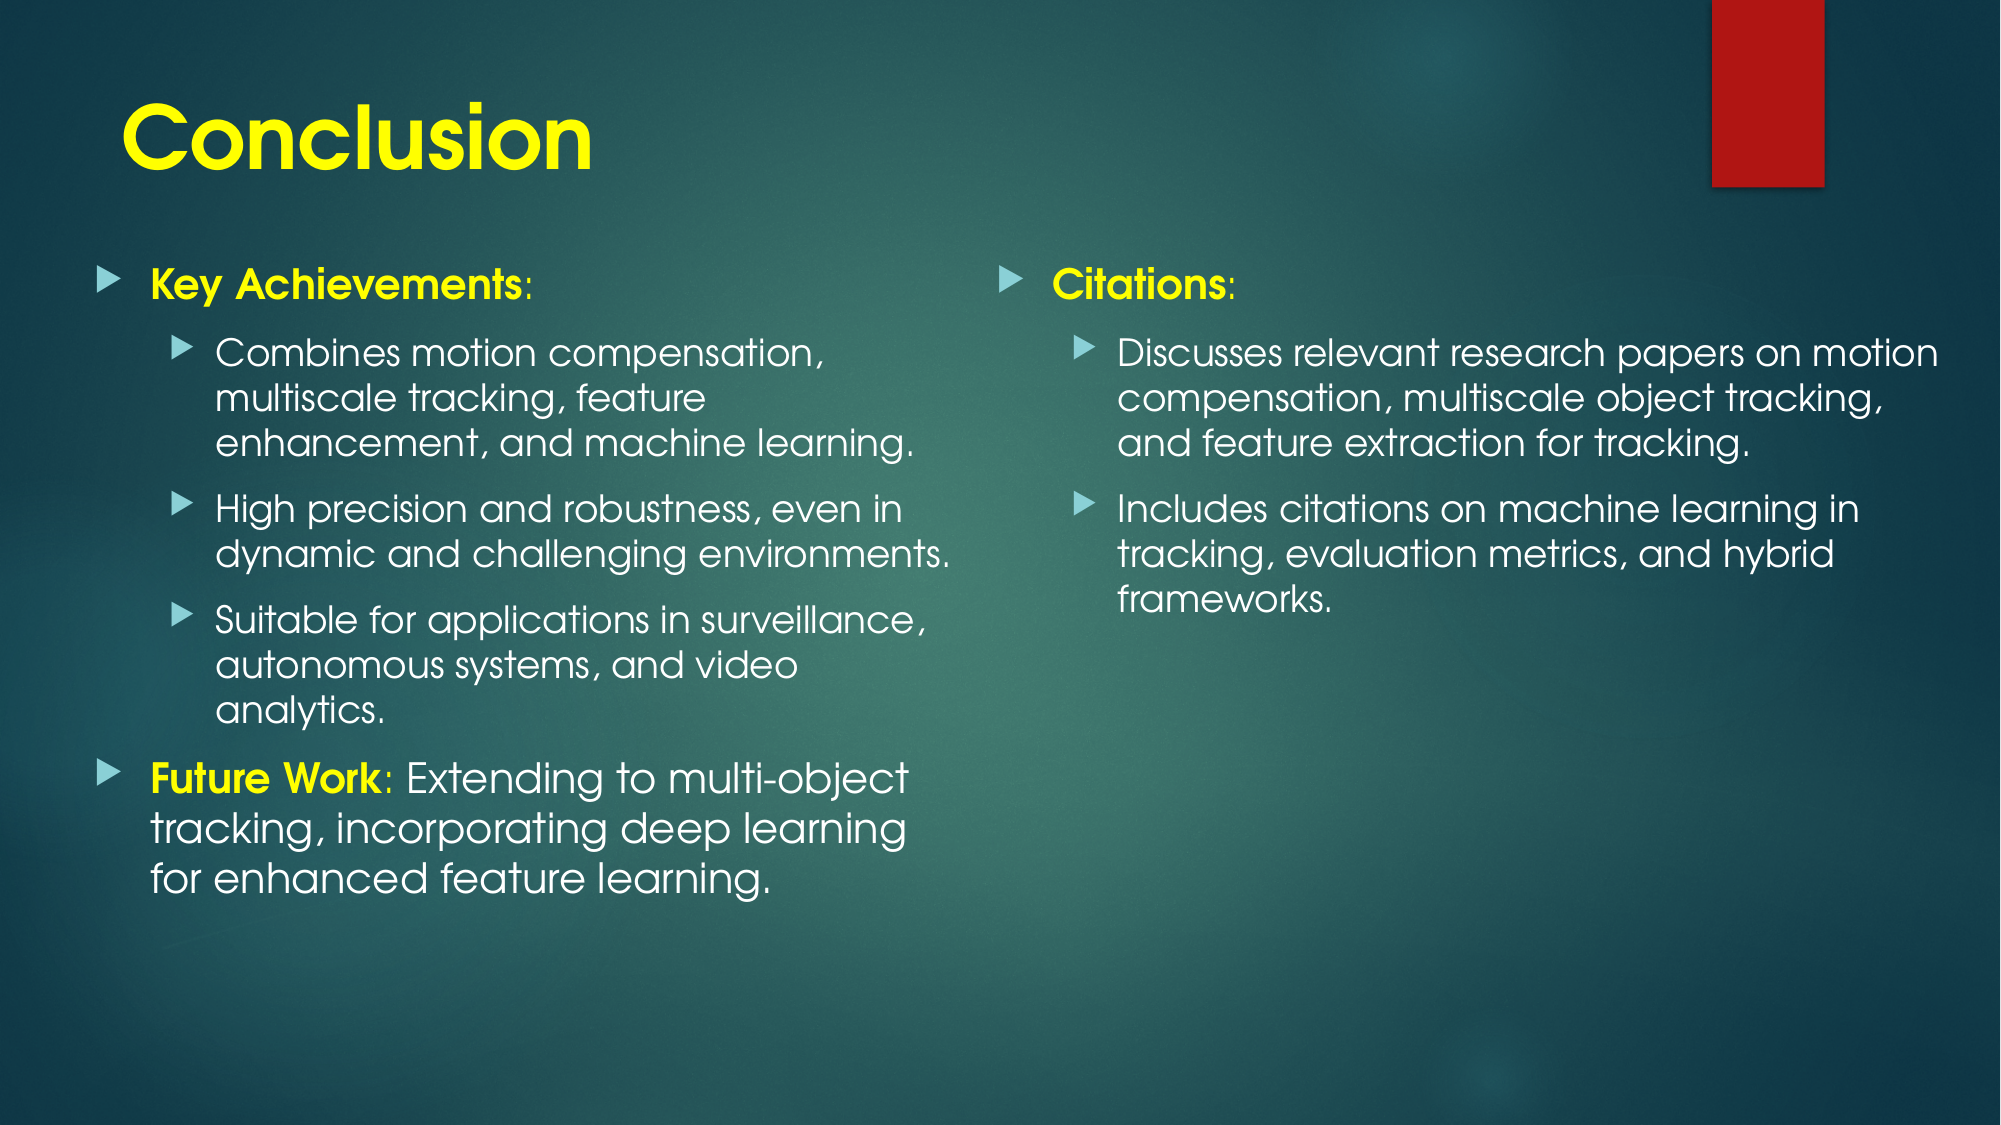

# Conclusion
Key Achievements:
Combines motion compensation, multiscale tracking, feature enhancement, and machine learning.
High precision and robustness, even in dynamic and challenging environments.
Suitable for applications in surveillance, autonomous systems, and video analytics.
Future Work: Extending to multi-object tracking, incorporating deep learning for enhanced feature learning.

Citations:
Discusses relevant research papers on motion compensation, multiscale object tracking, and feature extraction for tracking.
Includes citations on machine learning in tracking, evaluation metrics, and hybrid frameworks.